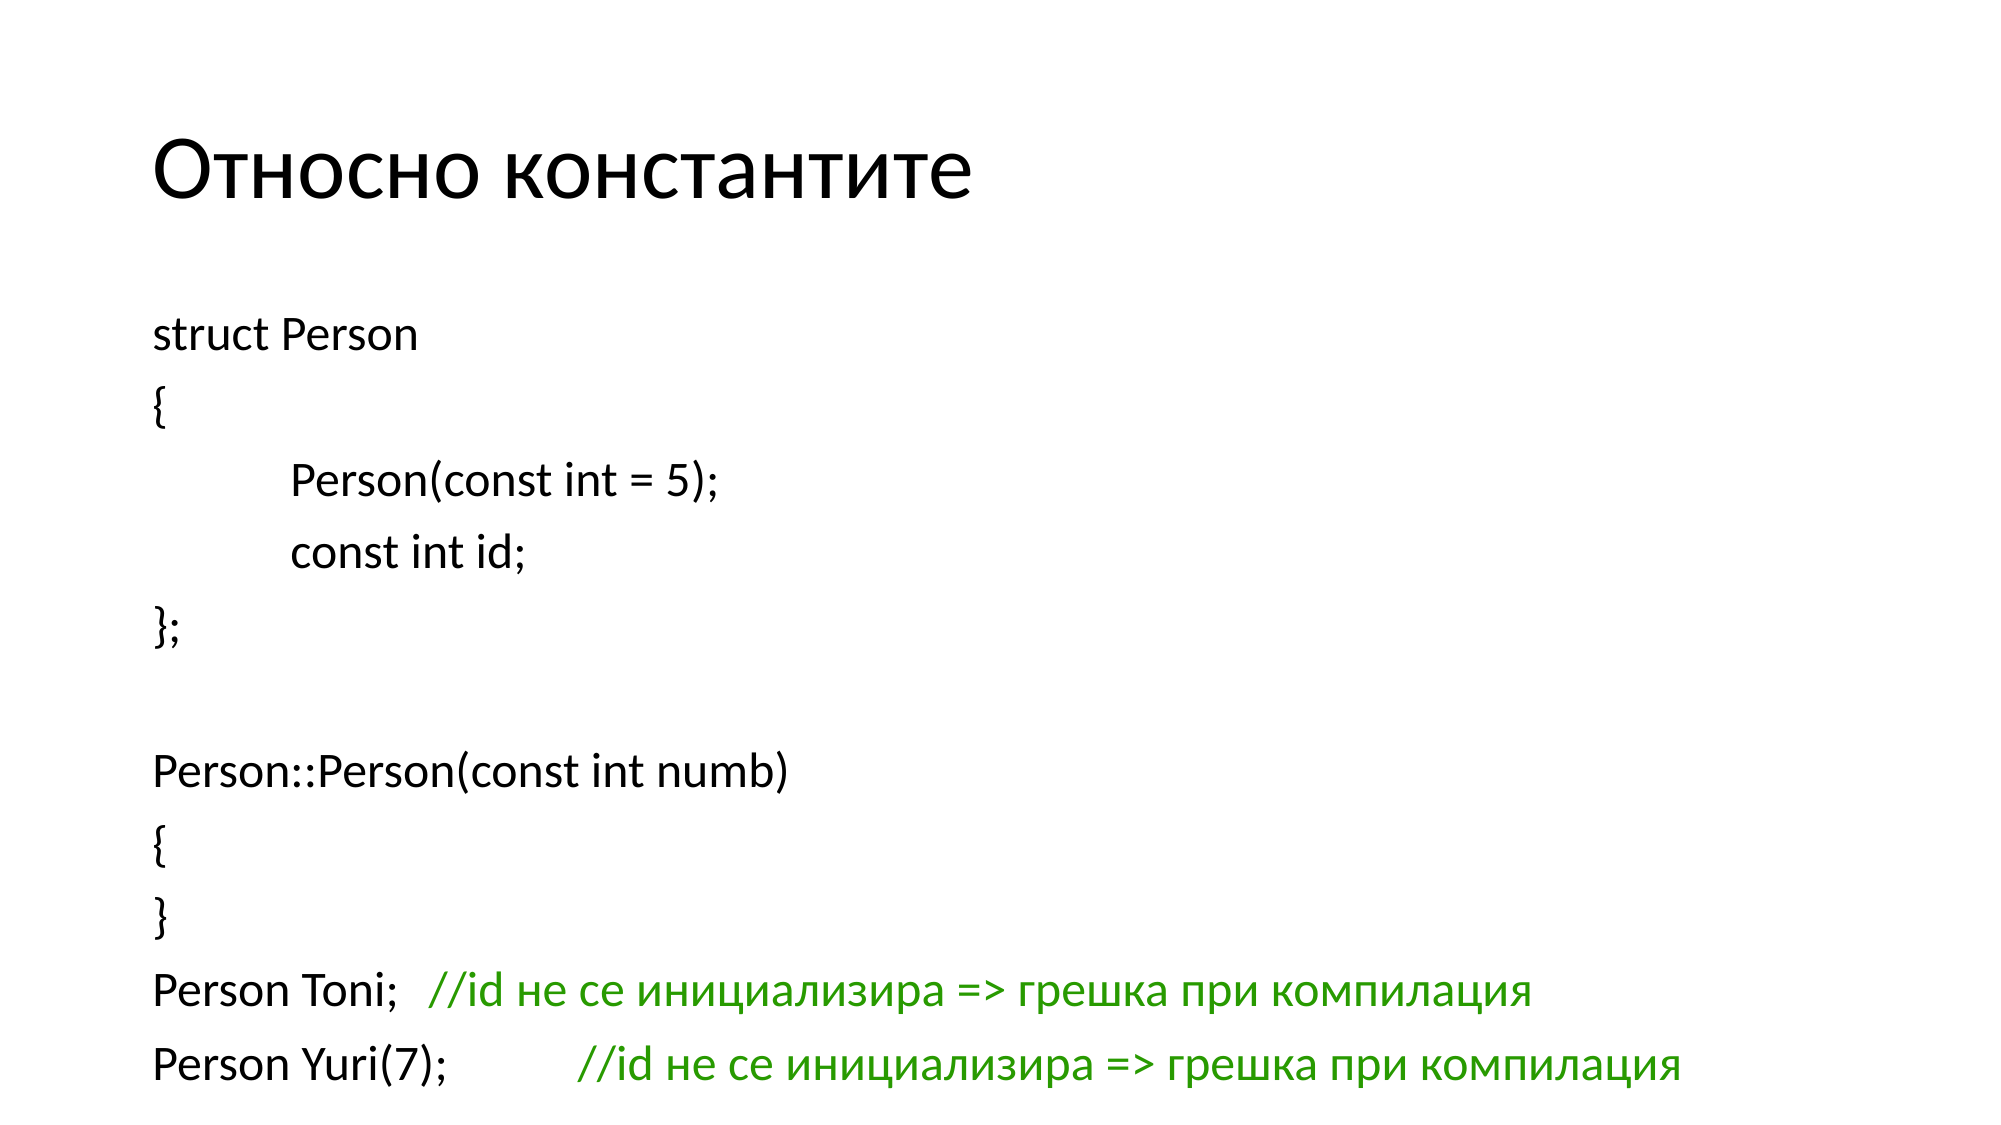

# Относно константите
struct Person
{
	Person(const int = 5);
	const int id;
};

Person::Person(const int numb)
{
}
Person Toni; 		//id не се инициализира => грешка при компилация
Person Yuri(7);	 //id не се инициализира => грешка при компилация